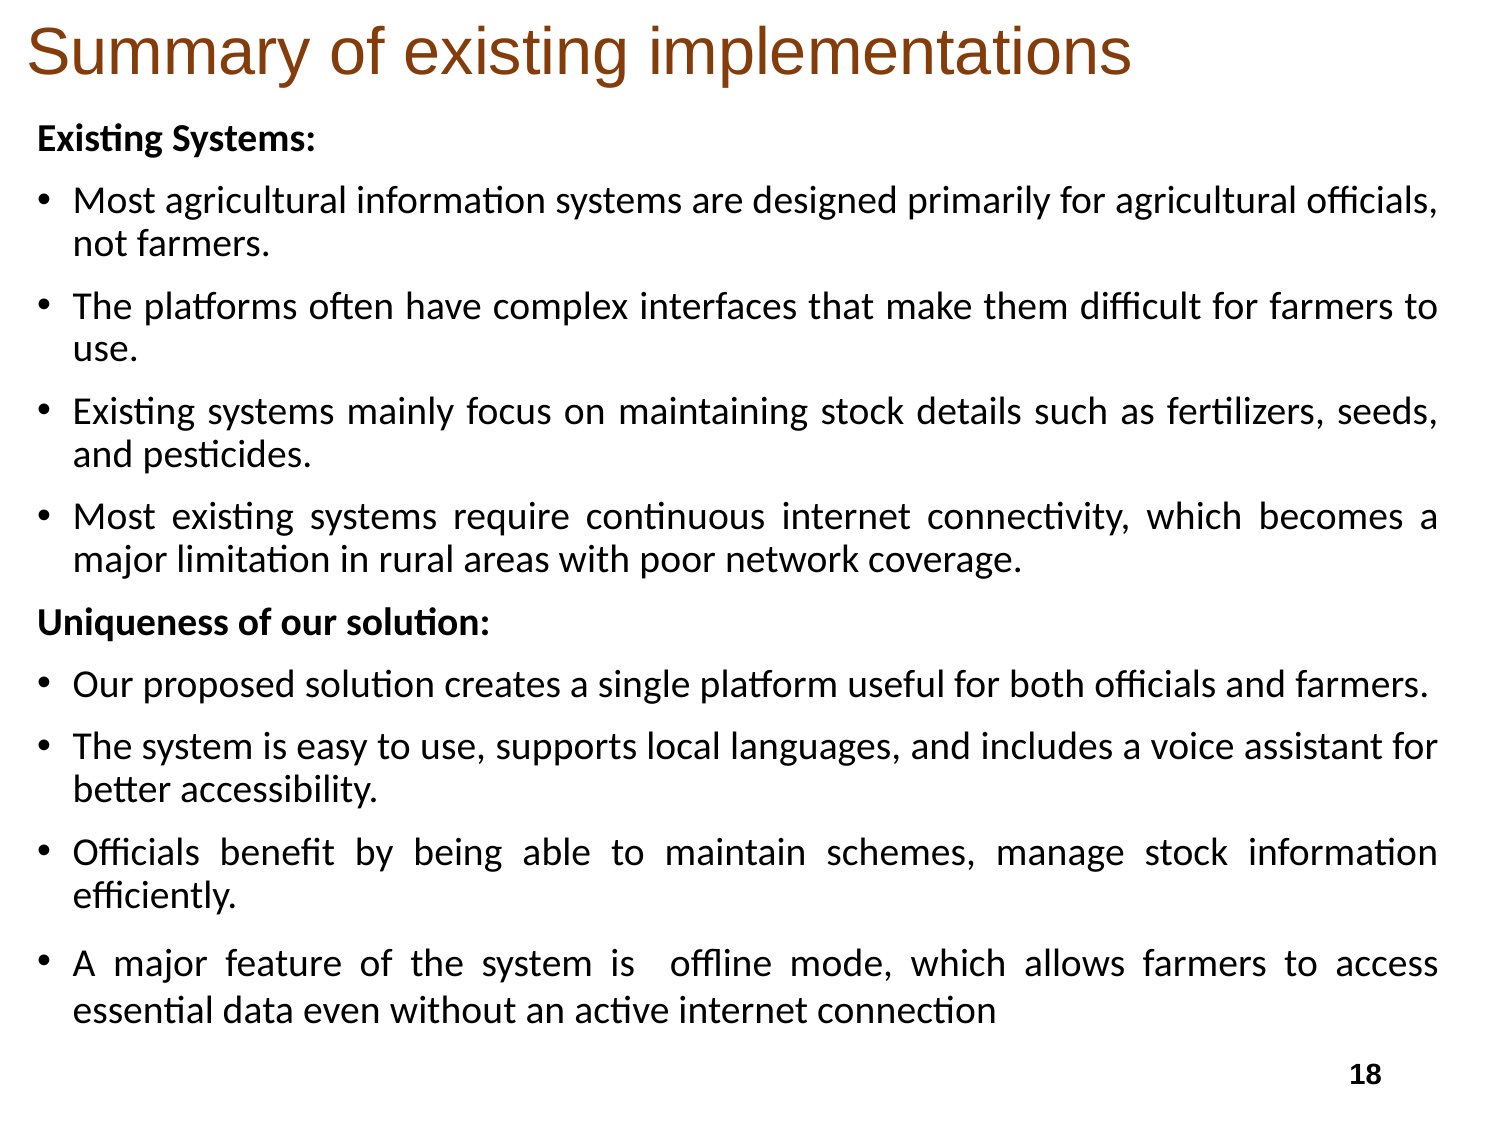

# Summary of existing implementations
Existing Systems:
Most agricultural information systems are designed primarily for agricultural officials, not farmers.
The platforms often have complex interfaces that make them difficult for farmers to use.
Existing systems mainly focus on maintaining stock details such as fertilizers, seeds, and pesticides.
Most existing systems require continuous internet connectivity, which becomes a major limitation in rural areas with poor network coverage.
Uniqueness of our solution:
Our proposed solution creates a single platform useful for both officials and farmers.
The system is easy to use, supports local languages, and includes a voice assistant for better accessibility.
Officials benefit by being able to maintain schemes, manage stock information efficiently.
A major feature of the system is  offline mode, which allows farmers to access essential data even without an active internet connection

18